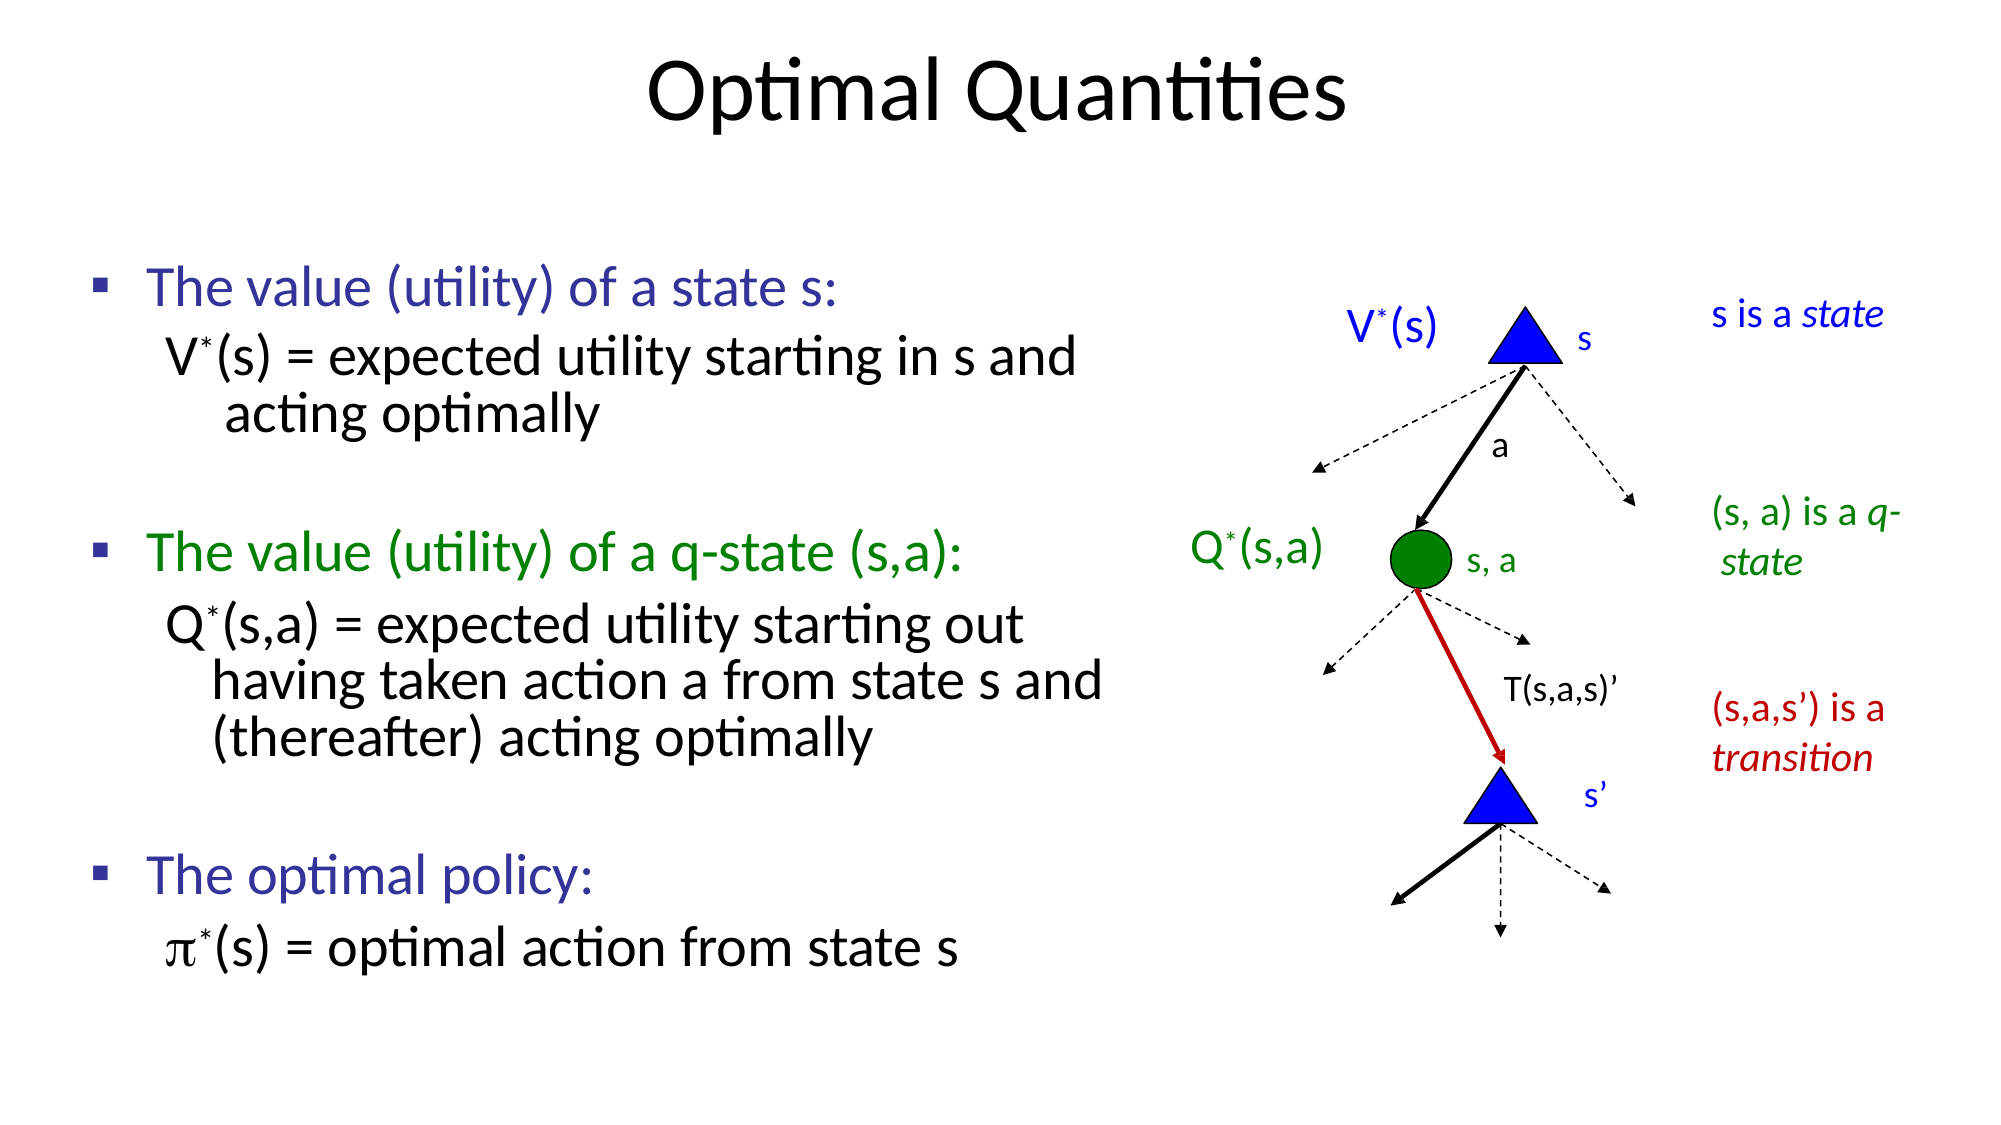

# Optimal Quantities
The value (utility) of a state s:
V*(s) = expected utility starting in s and  acting optimally
s is a state
V*(s)

s

a
(s, a) is a q-  state
The value (utility) of a q-state (s,a):
Q*(s,a) = expected utility starting out  having taken action a from state s and  (thereafter) acting optimally
Q*(s,a)

s, a

T(s,a,s)’
(s,a,s’) is a
transition

s’

The optimal policy:
π*(s) = optimal action from state s